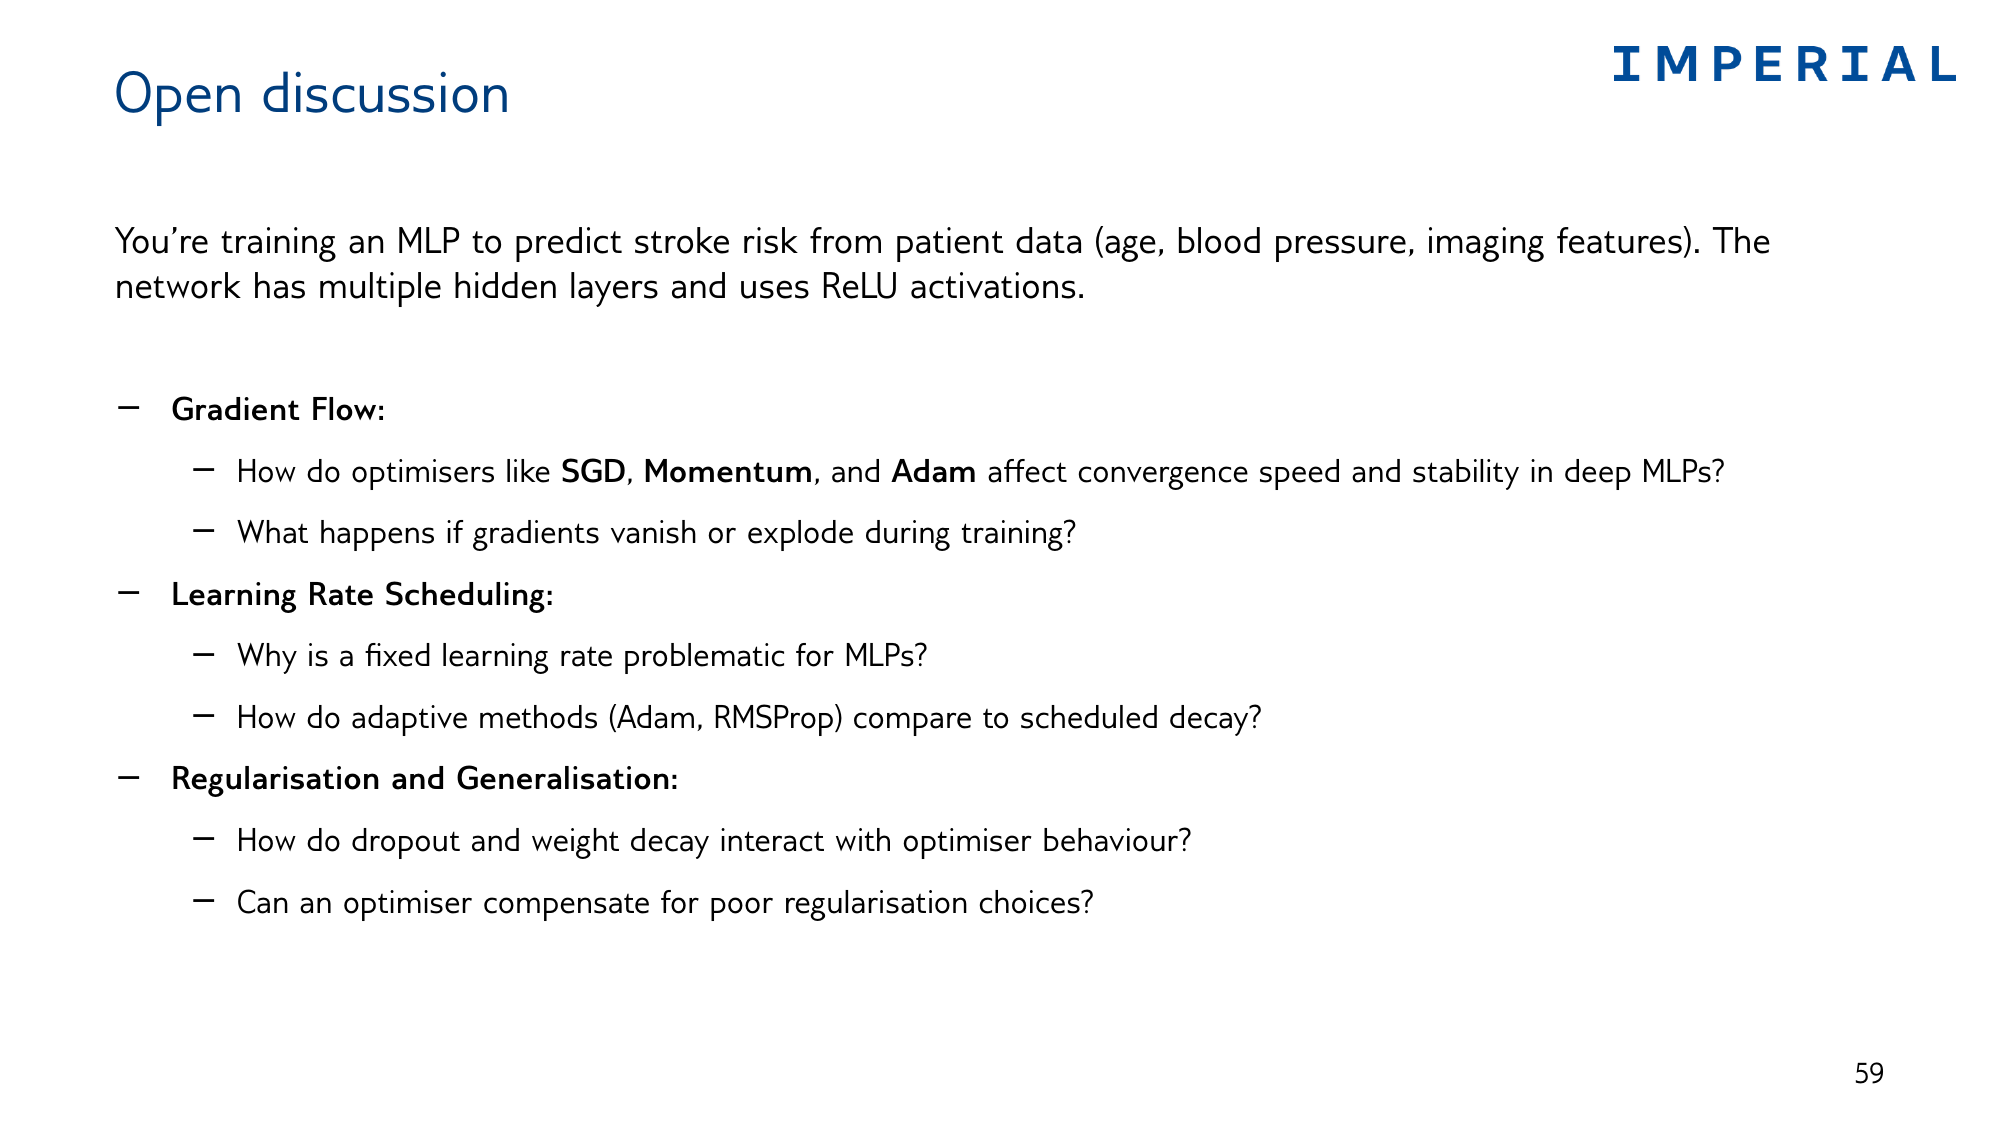

# Open discussion
You’re training an MLP to predict stroke risk from patient data (age, blood pressure, imaging features). The network has multiple hidden layers and uses ReLU activations.

Gradient Flow:
How do optimisers like SGD, Momentum, and Adam affect convergence speed and stability in deep MLPs?
What happens if gradients vanish or explode during training?
Learning Rate Scheduling:
Why is a fixed learning rate problematic for MLPs?
How do adaptive methods (Adam, RMSProp) compare to scheduled decay?
Regularisation and Generalisation:
How do dropout and weight decay interact with optimiser behaviour?
Can an optimiser compensate for poor regularisation choices?

59